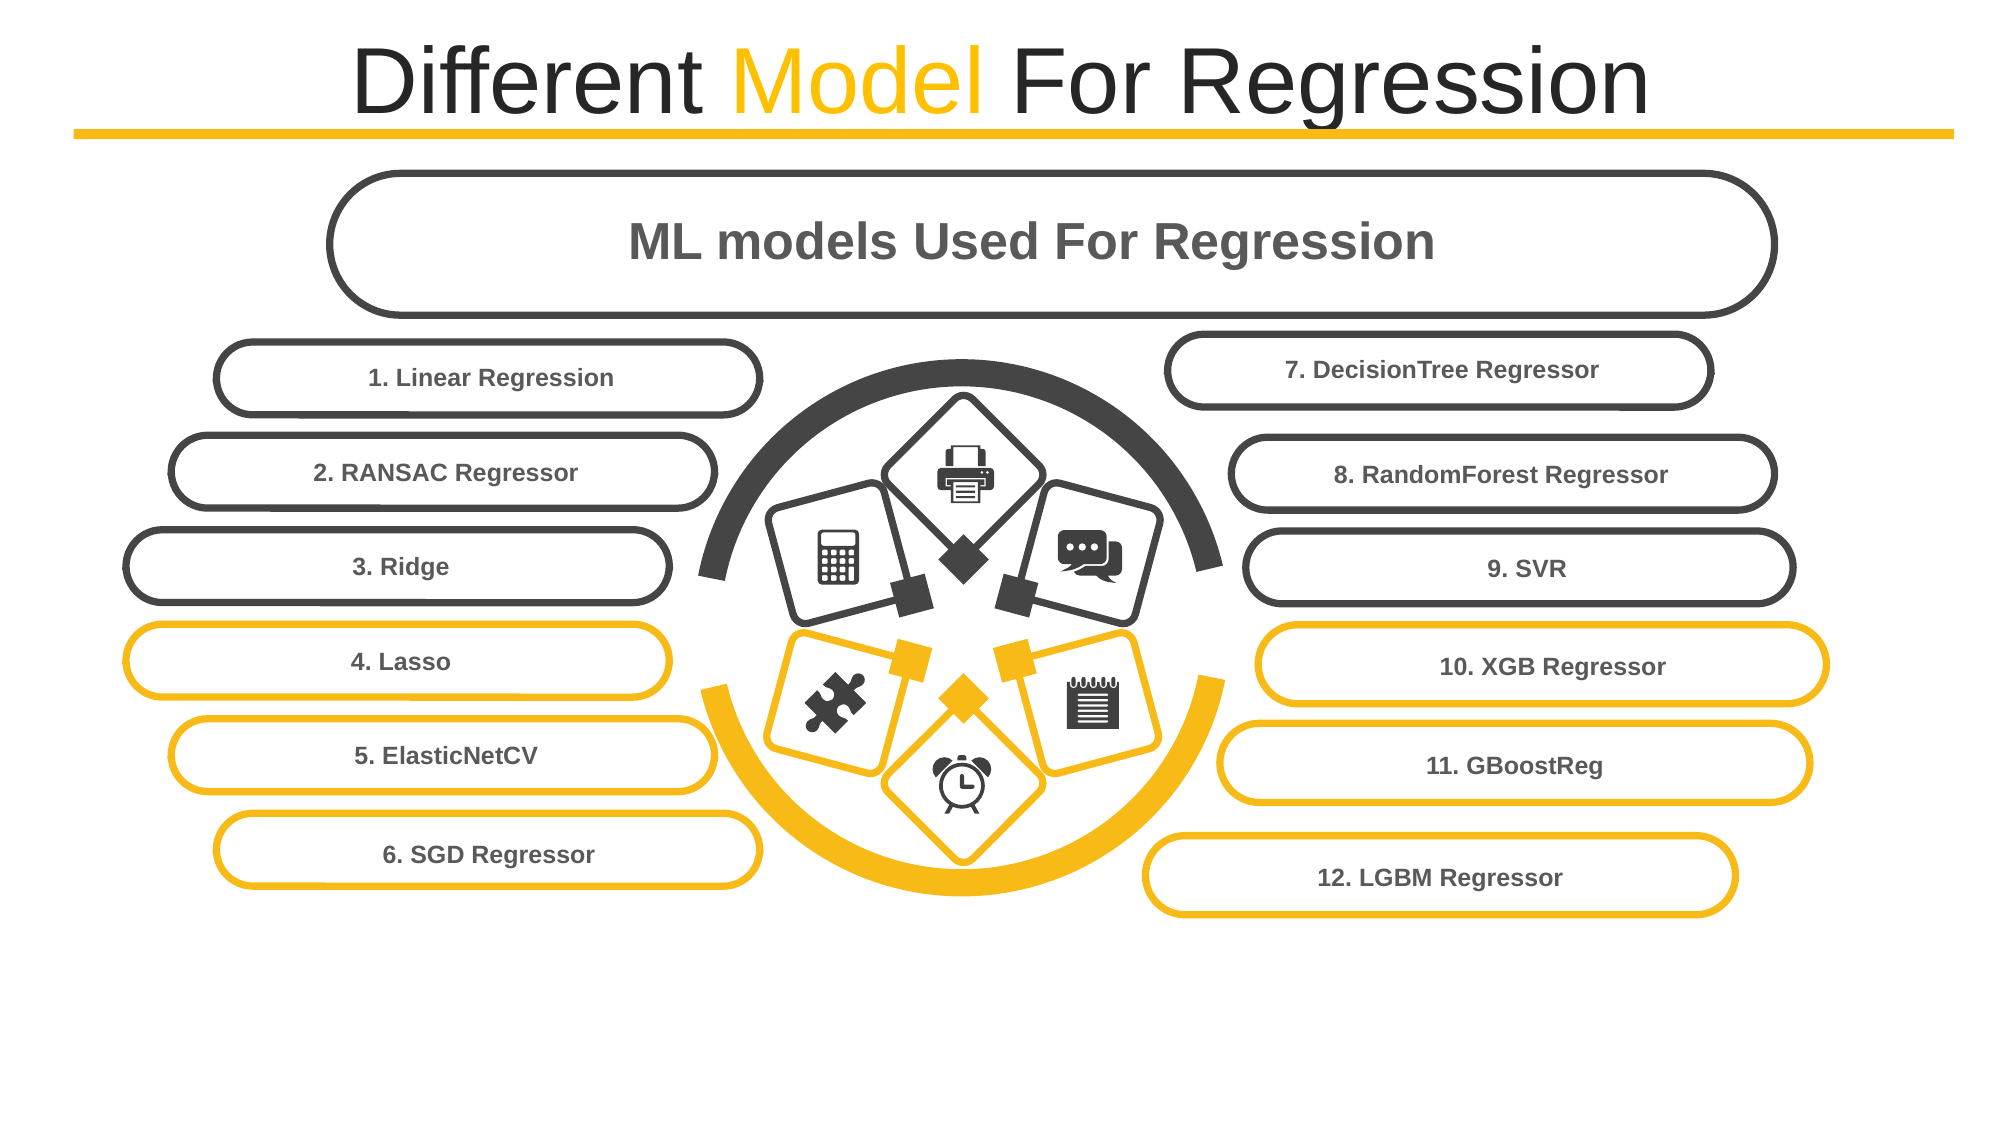

Different Model For Regression

ML models Used For Regression

7. DecisionTree Regressor
1. Linear Regression

2. RANSAC Regressor
8. RandomForest Regressor

3. Ridge
9. SVR

4. Lasso
10. XGB Regressor

5. ElasticNetCV
11. GBoostReg

6. SGD Regressor

12. LGBM Regressor